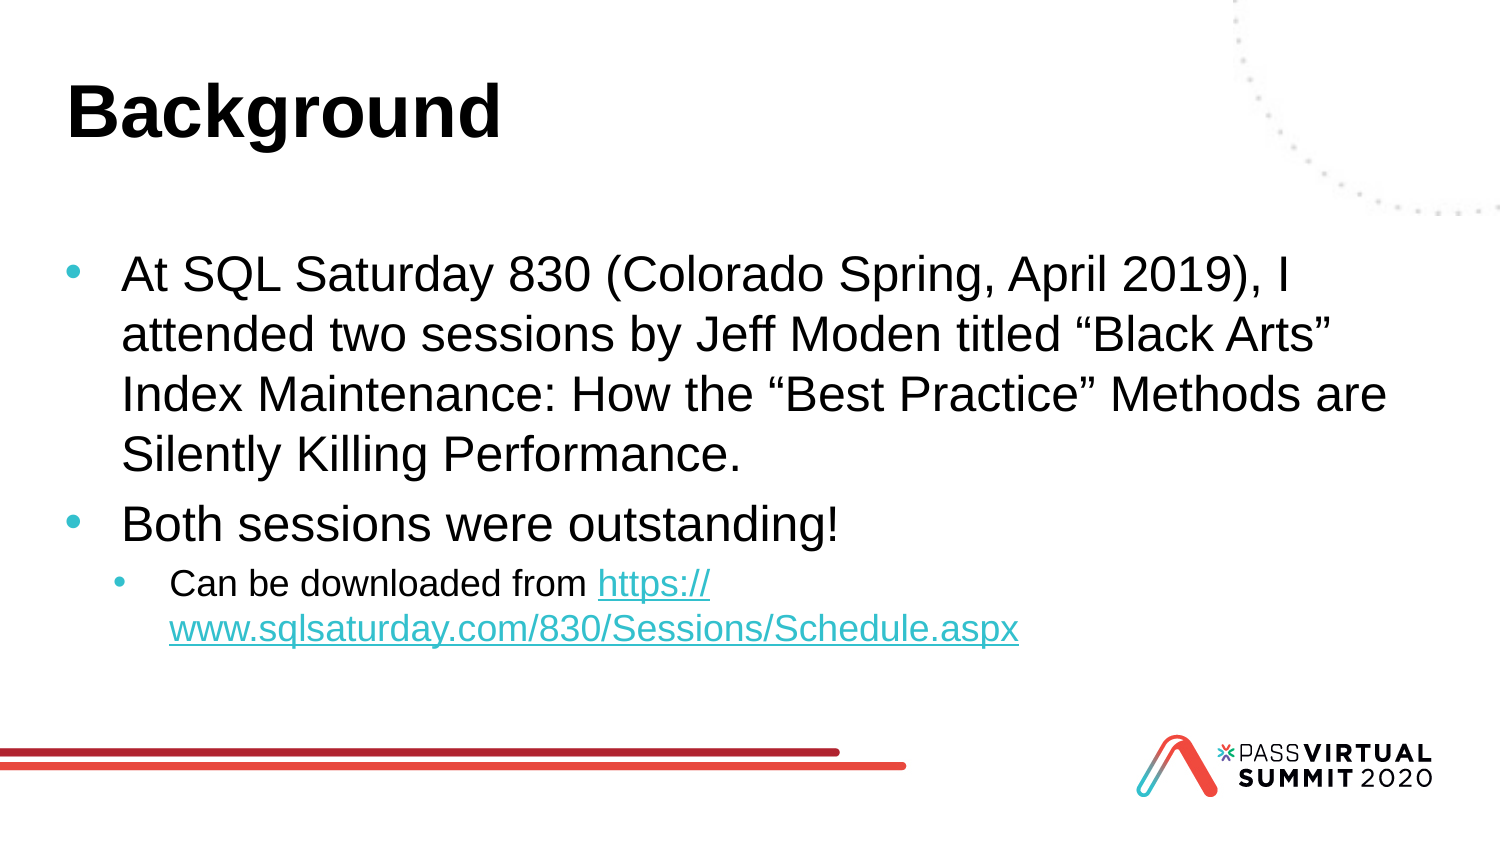

# Background
At SQL Saturday 830 (Colorado Spring, April 2019), I attended two sessions by Jeff Moden titled “Black Arts” Index Maintenance: How the “Best Practice” Methods are Silently Killing Performance.
Both sessions were outstanding!
Can be downloaded from https://www.sqlsaturday.com/830/Sessions/Schedule.aspx